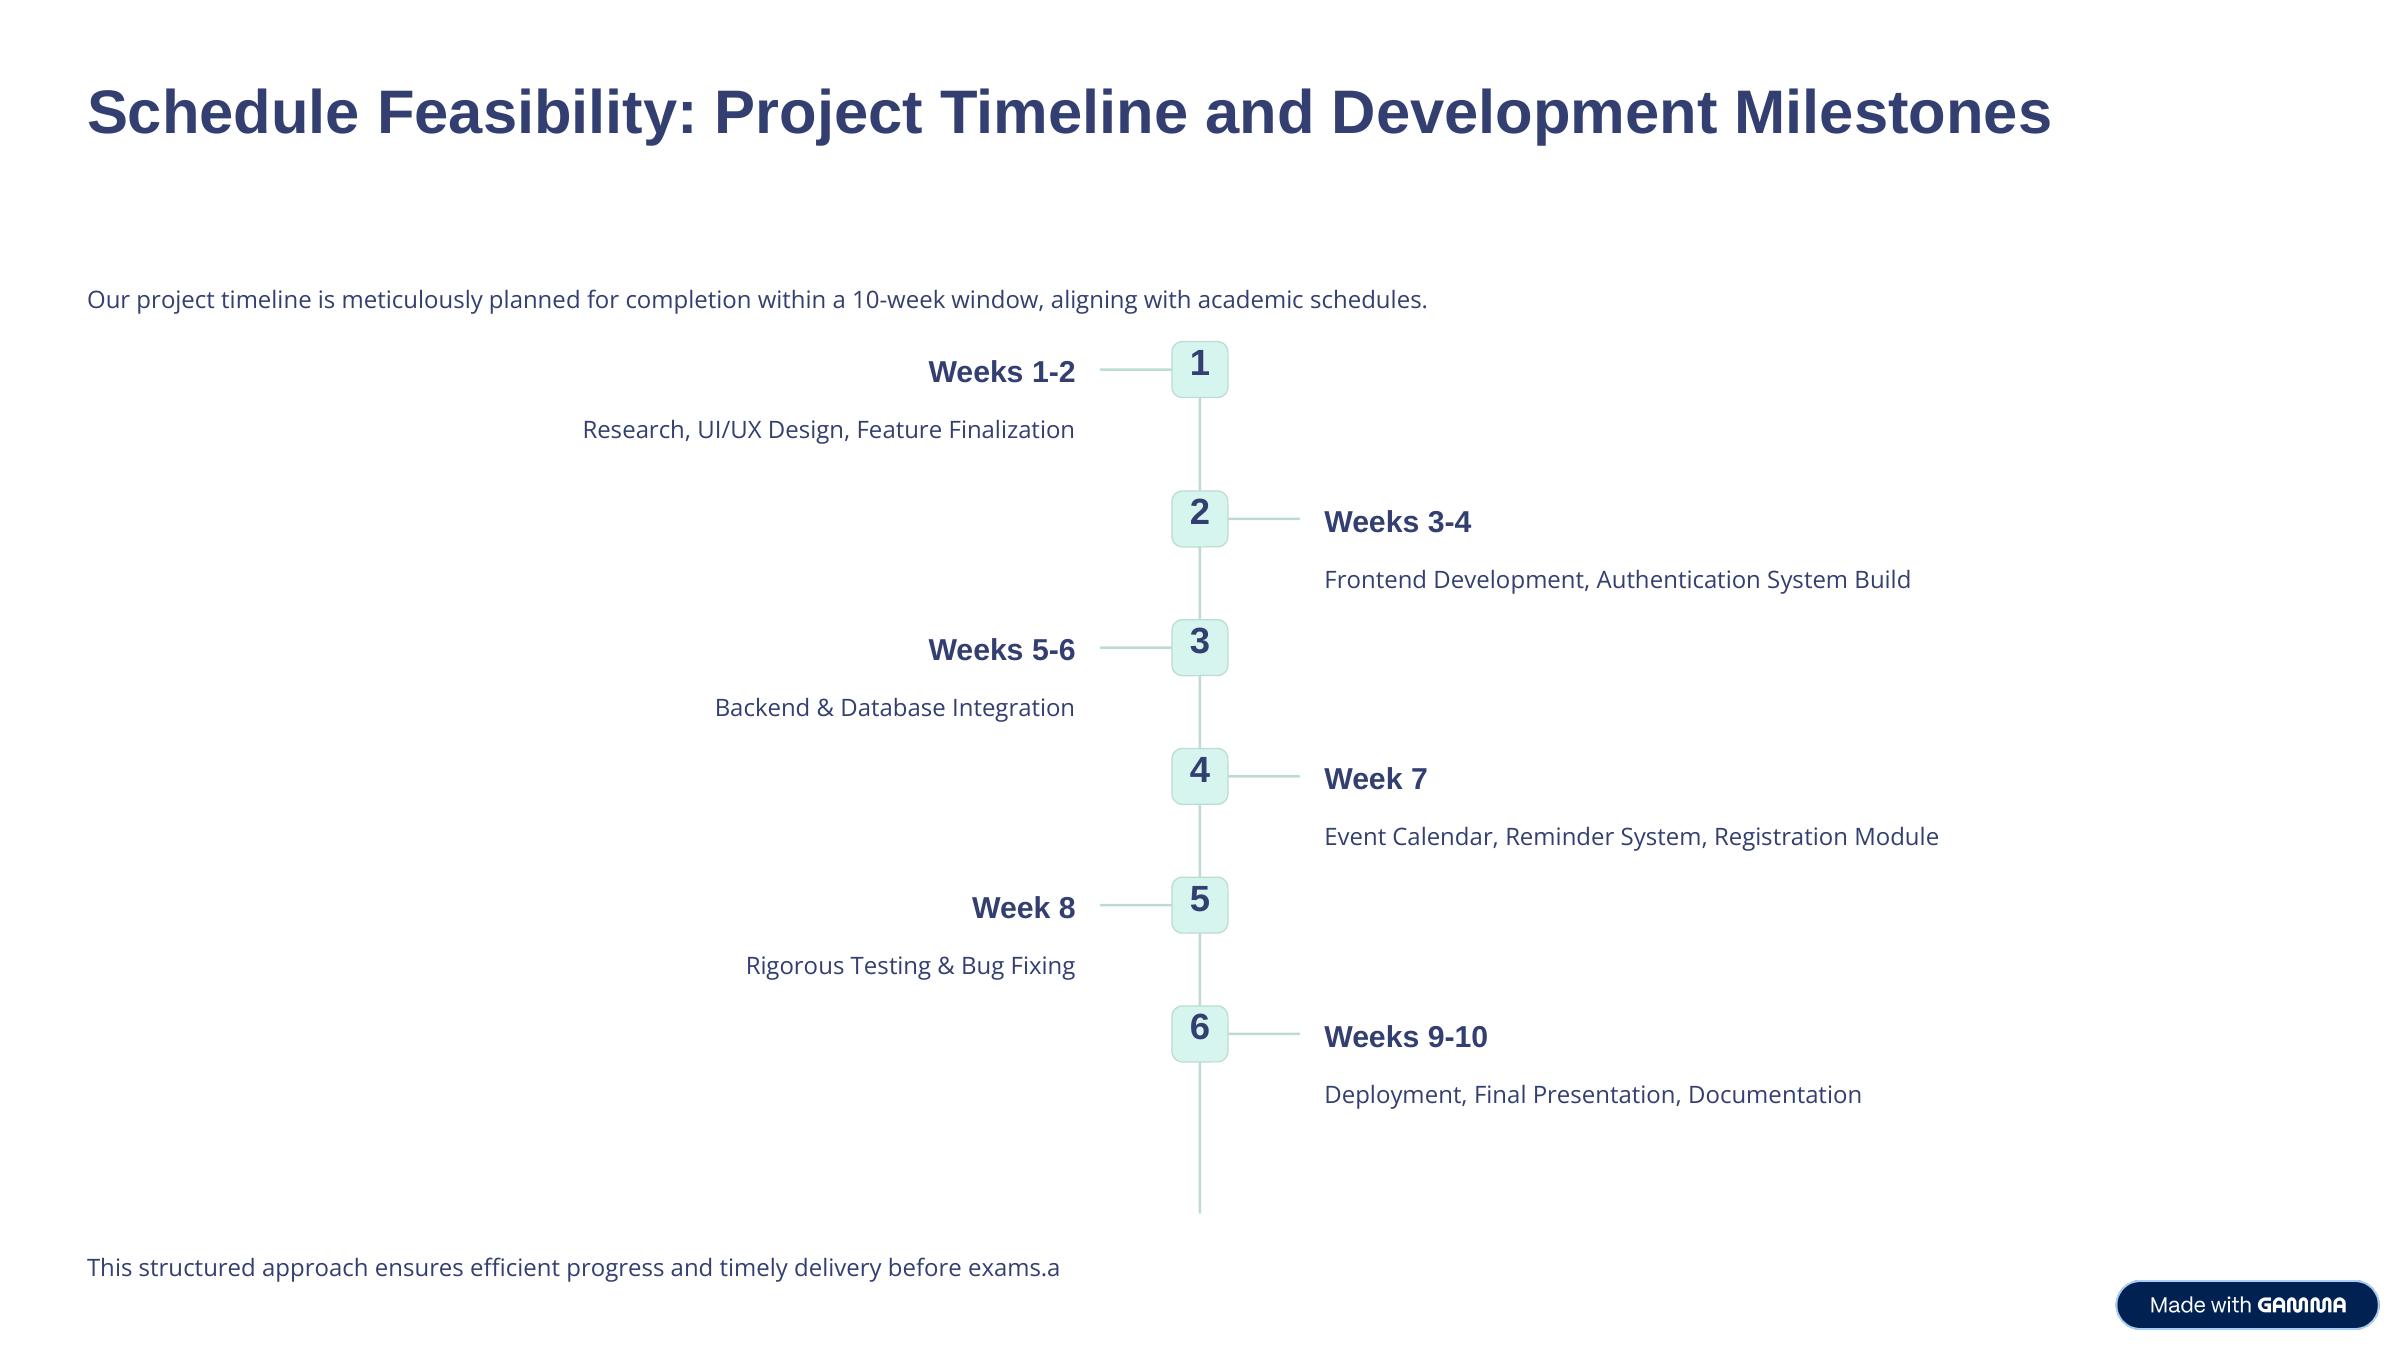

Schedule Feasibility: Project Timeline and Development Milestones
Our project timeline is meticulously planned for completion within a 10-week window, aligning with academic schedules.

1
Weeks 1-2

Research, UI/UX Design, Feature Finalization

2
Weeks 3-4

Frontend Development, Authentication System Build

3
Weeks 5-6

Backend & Database Integration

4
Week 7

Event Calendar, Reminder System, Registration Module

5
Week 8

Rigorous Testing & Bug Fixing

6
Weeks 9-10

Deployment, Final Presentation, Documentation
This structured approach ensures efficient progress and timely delivery before exams.a